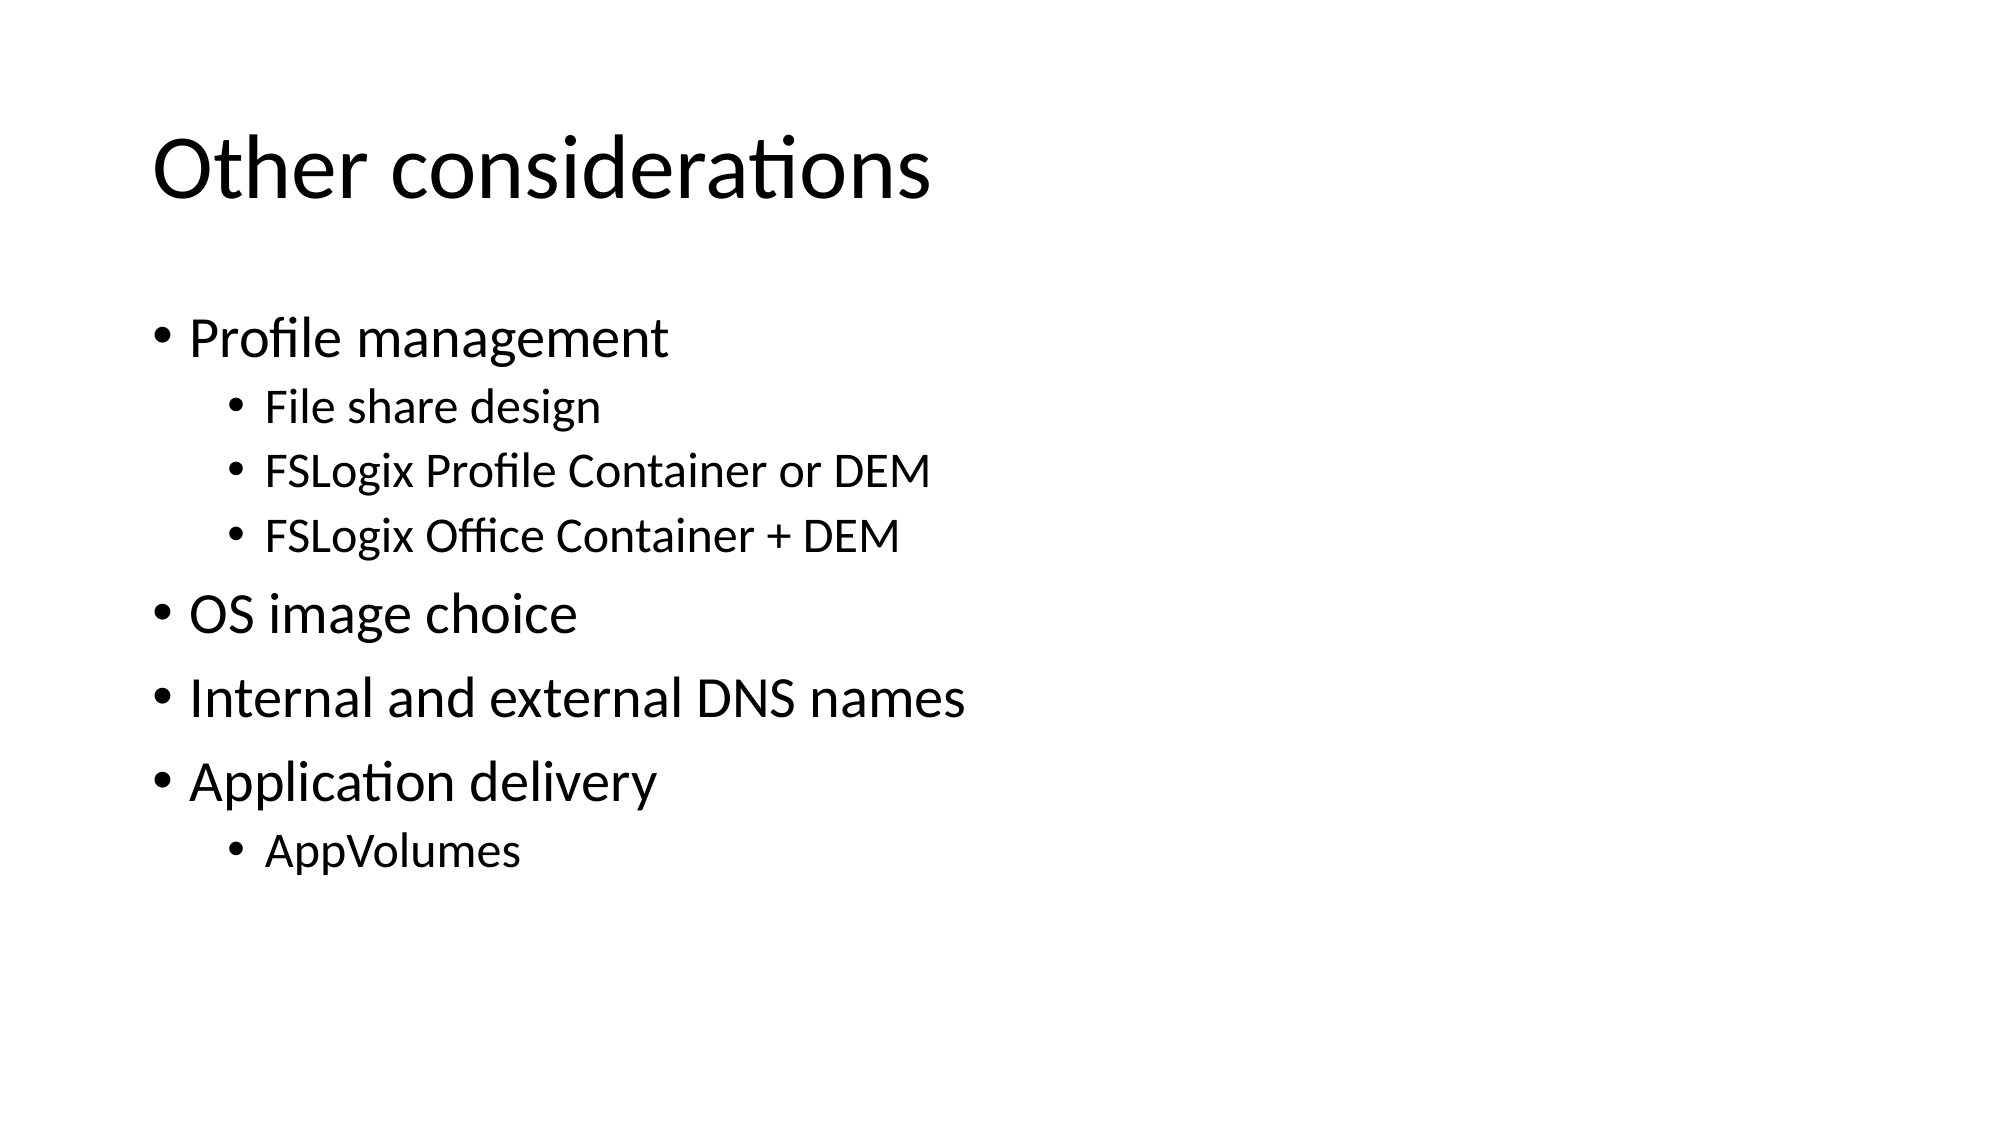

# Other considerations
Profile management
File share design
FSLogix Profile Container or DEM
FSLogix Office Container + DEM
OS image choice
Internal and external DNS names
Application delivery
AppVolumes